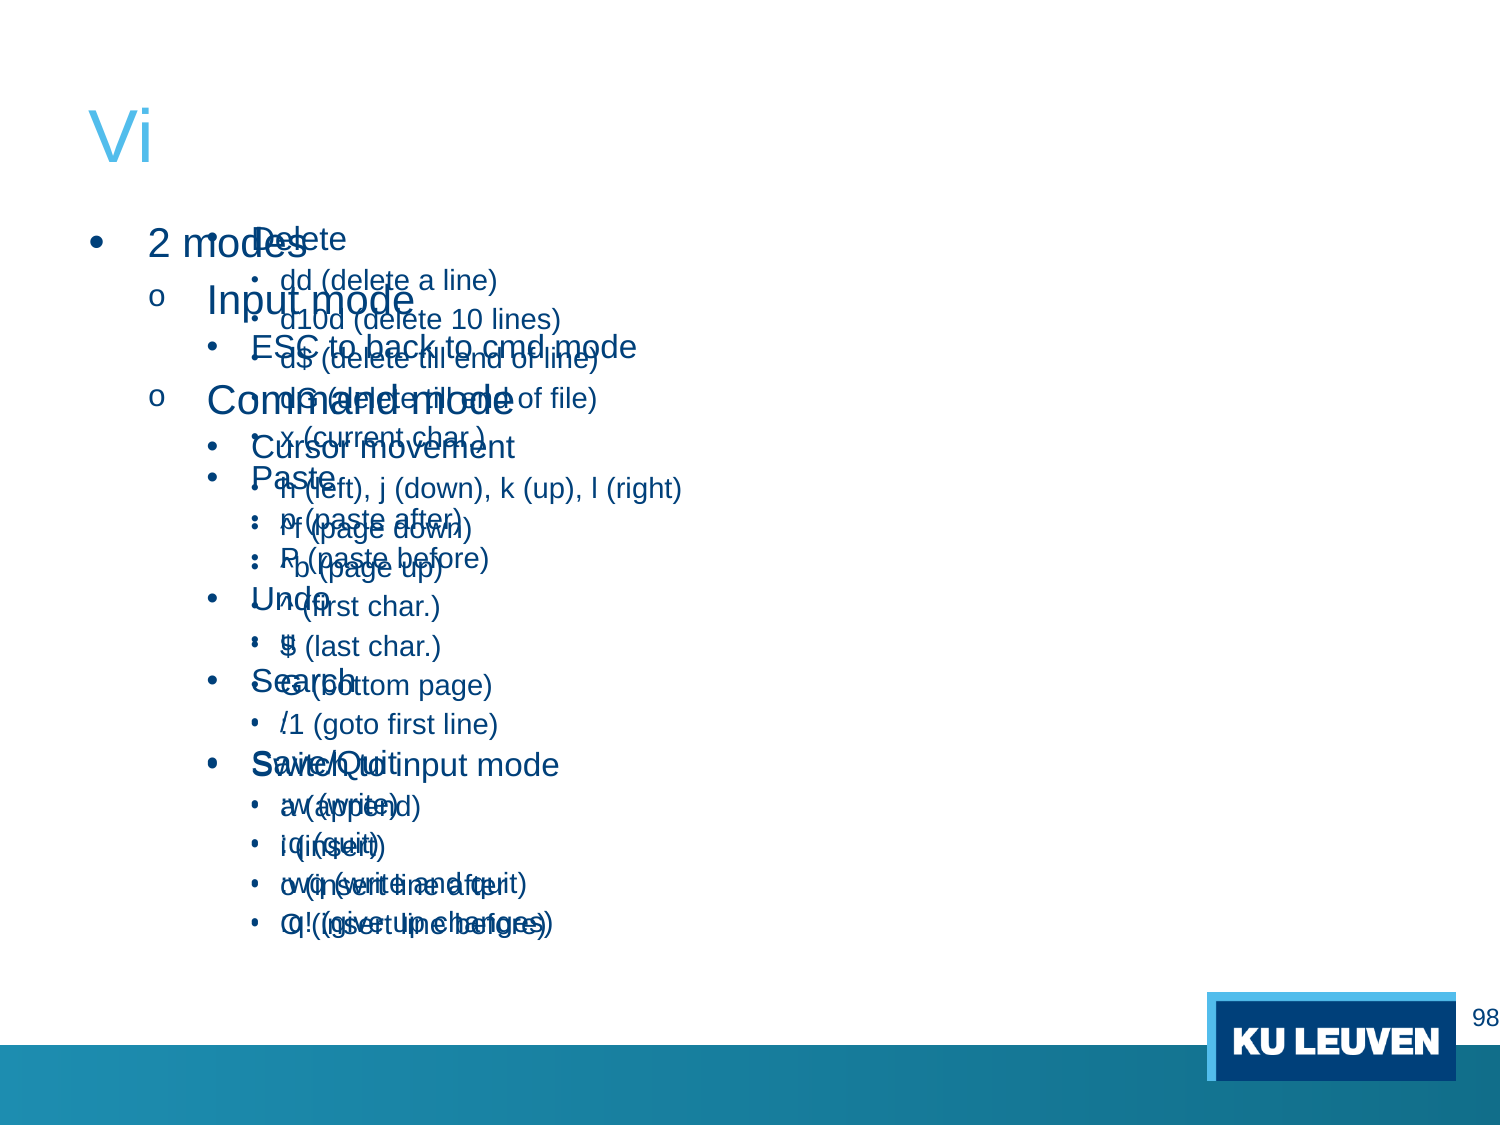

# Vi
2 modes
Input mode
ESC to back to cmd mode
Command mode
Cursor movement
h (left), j (down), k (up), l (right)
^f (page down)
^b (page up)
^ (first char.)
$ (last char.)
G (bottom page)
:1 (goto first line)
Switch to input mode
a (append)
i (insert)
o (insert line after
O (insert line before)

Delete
dd (delete a line)
d10d (delete 10 lines)
d$ (delete till end of line)
dG (delete till end of file)
x (current char.)
Paste
p (paste after)
P (paste before)
Undo
u
Search
/
Save/Quit
:w (write)
:q (quit)
:wq (write and quit)
:q! (give up changes)
98